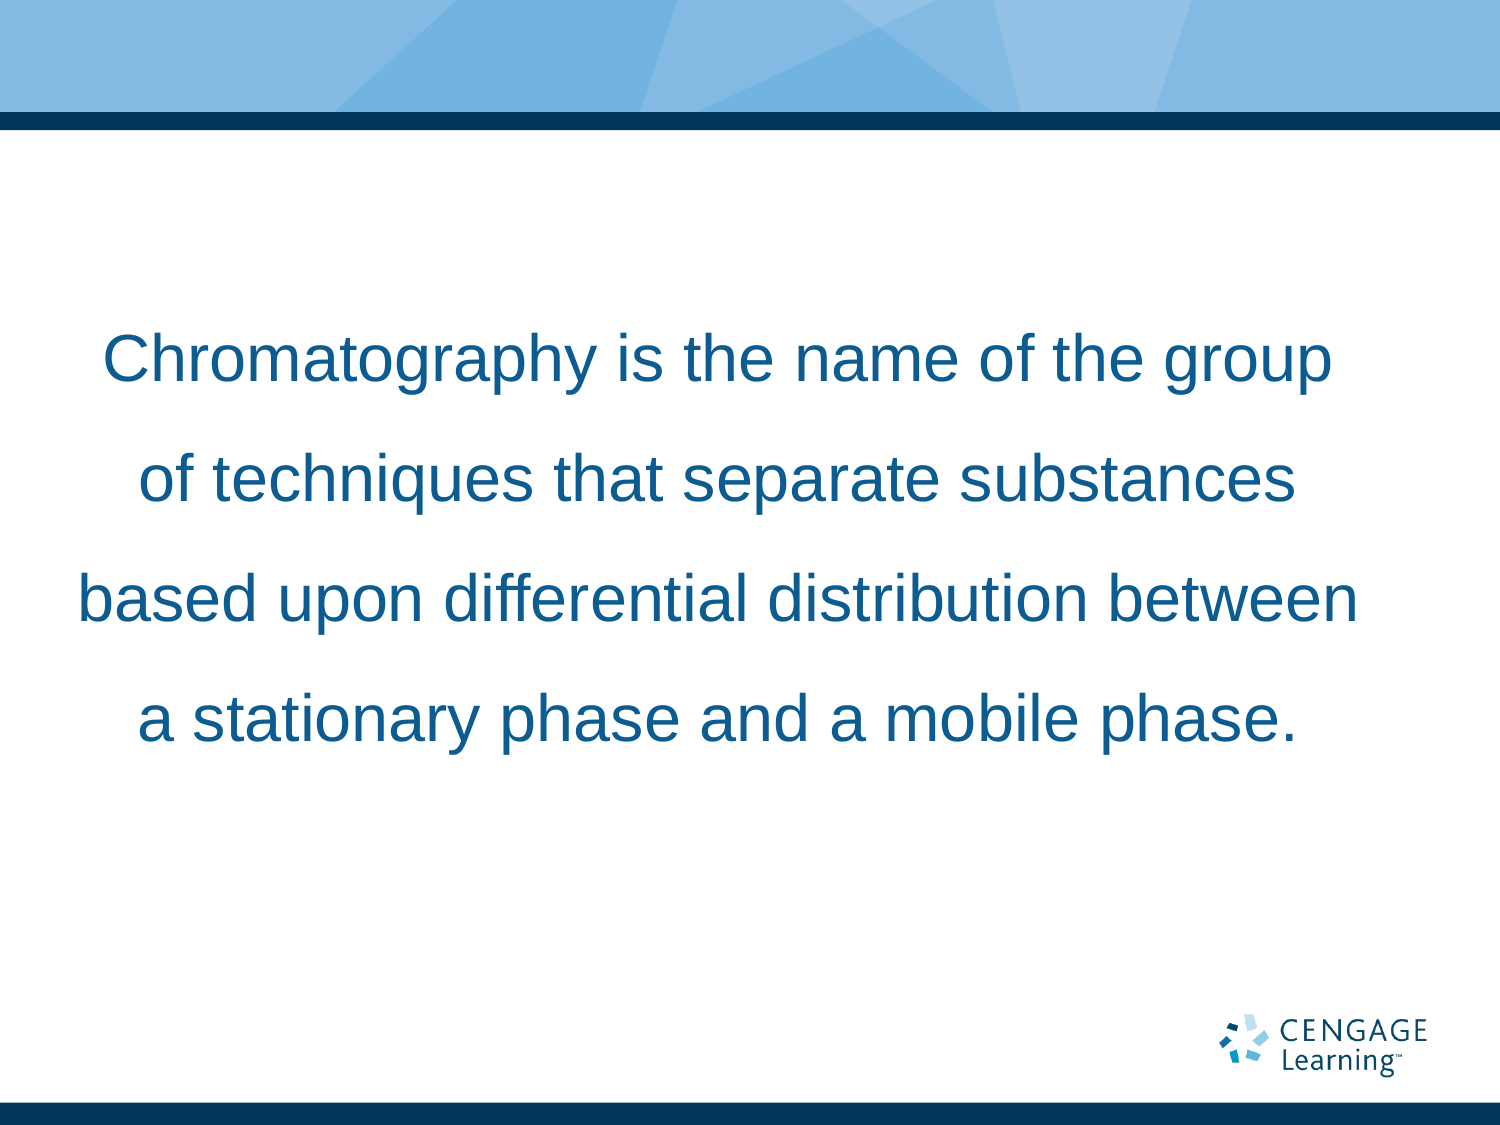

Chromatography is the name of the group of techniques that separate substances based upon differential distribution between a stationary phase and a mobile phase.